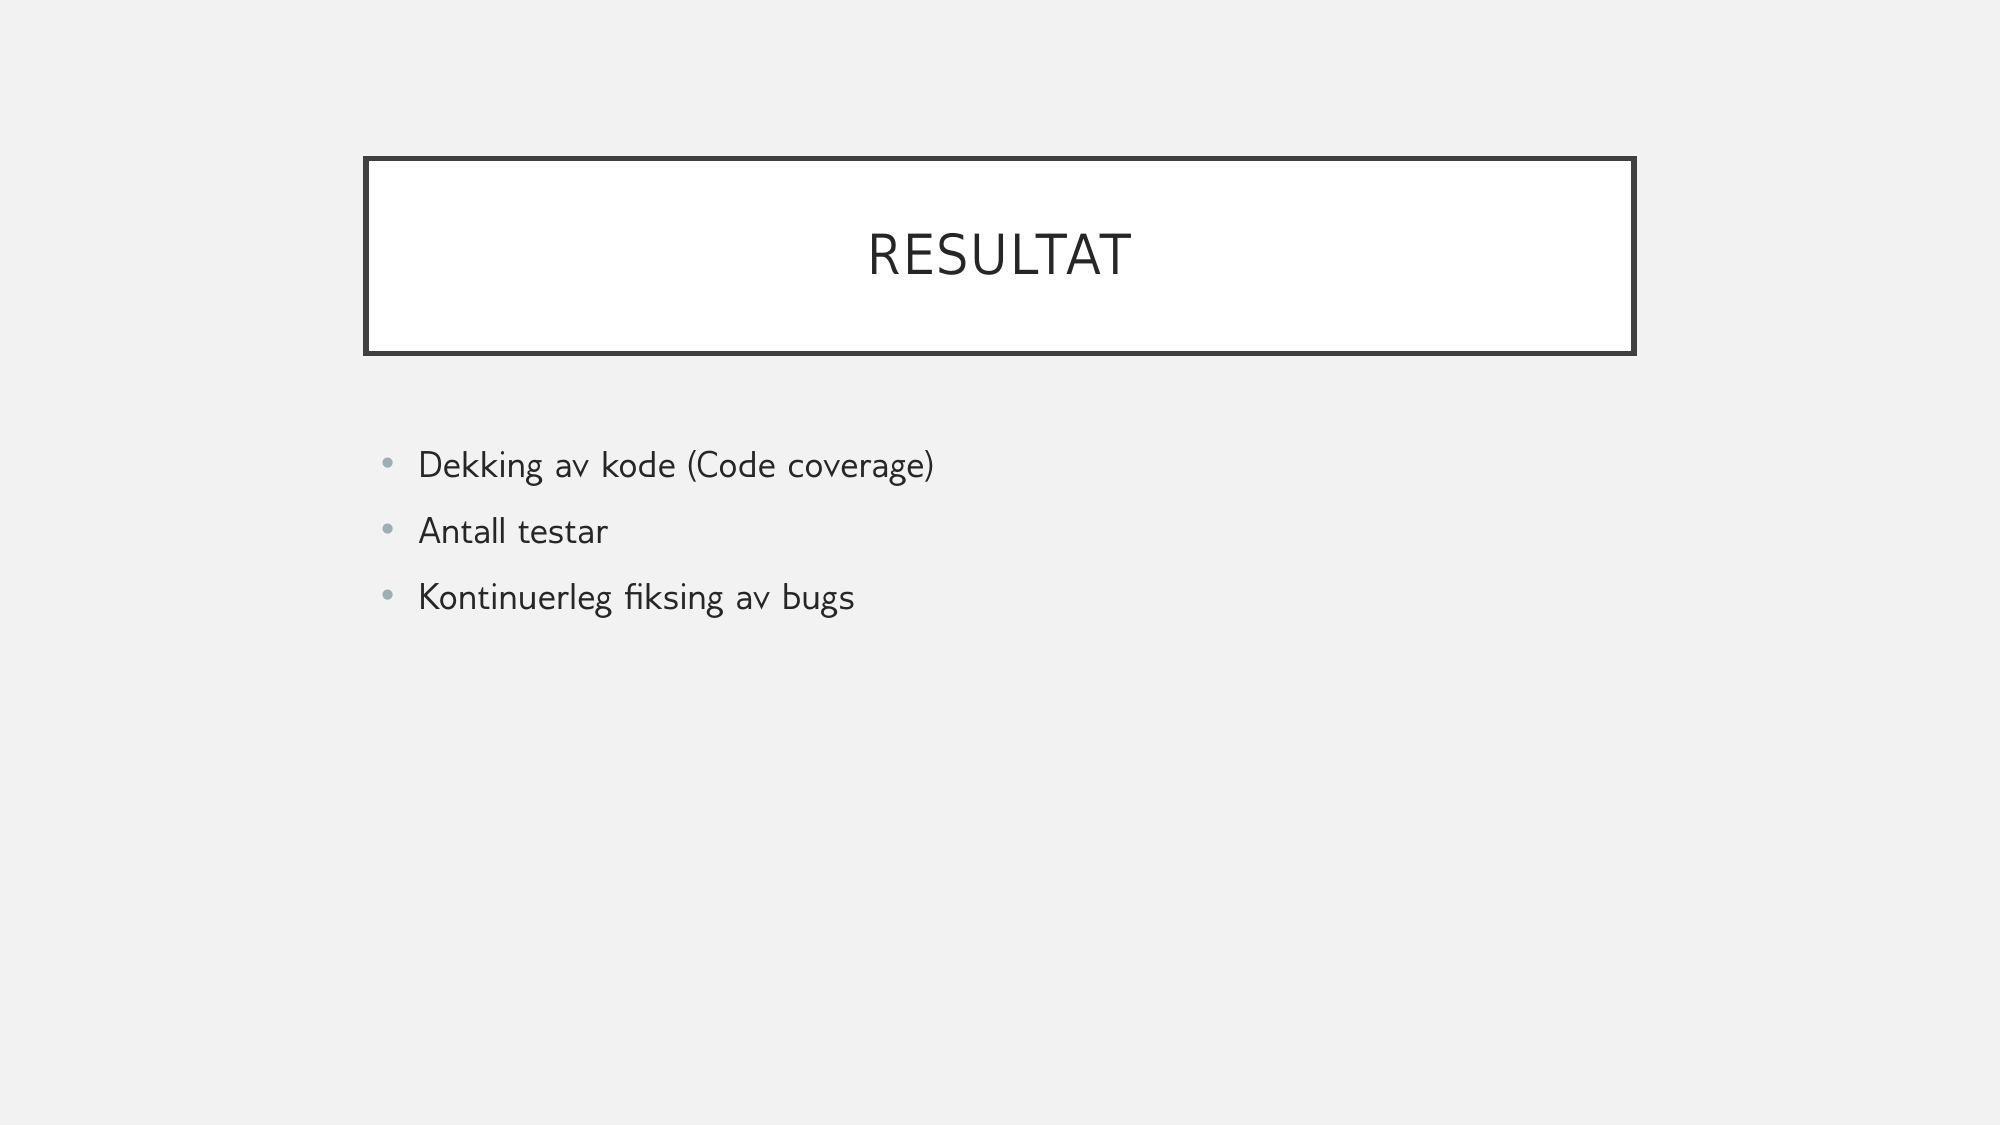

# Resultat
Dekking av kode (Code coverage)
Antall testar
Kontinuerleg fiksing av bugs